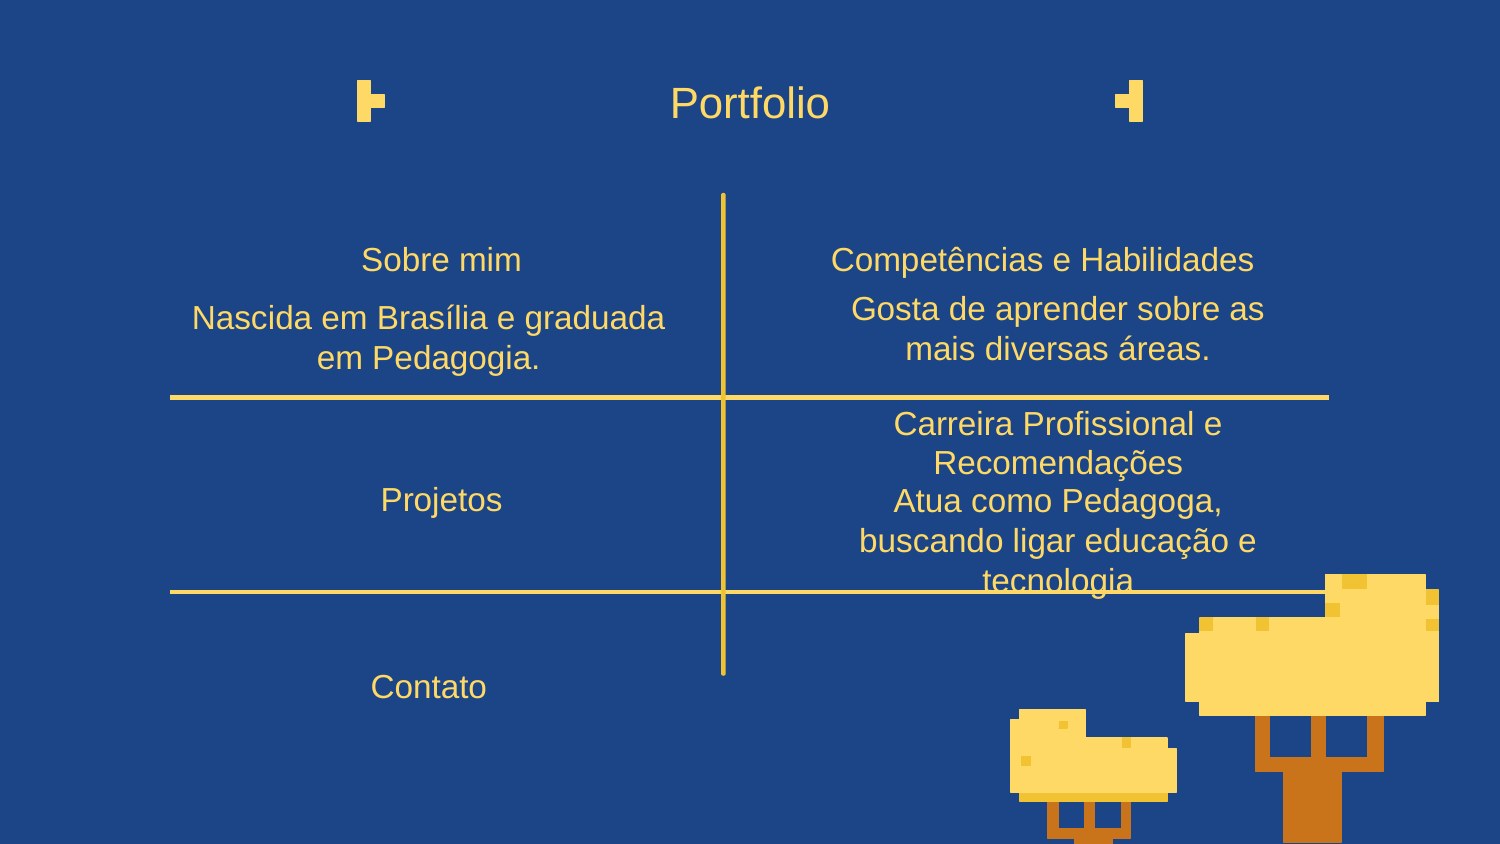

# Portfolio

Sobre mim
Competências e Habilidades
Gosta de aprender sobre as mais diversas áreas.

Nascida em Brasília e graduada em Pedagogia.
Carreira Profissional e Recomendações

Atua como Pedagoga, buscando ligar educação e tecnologia

Projetos
Contato